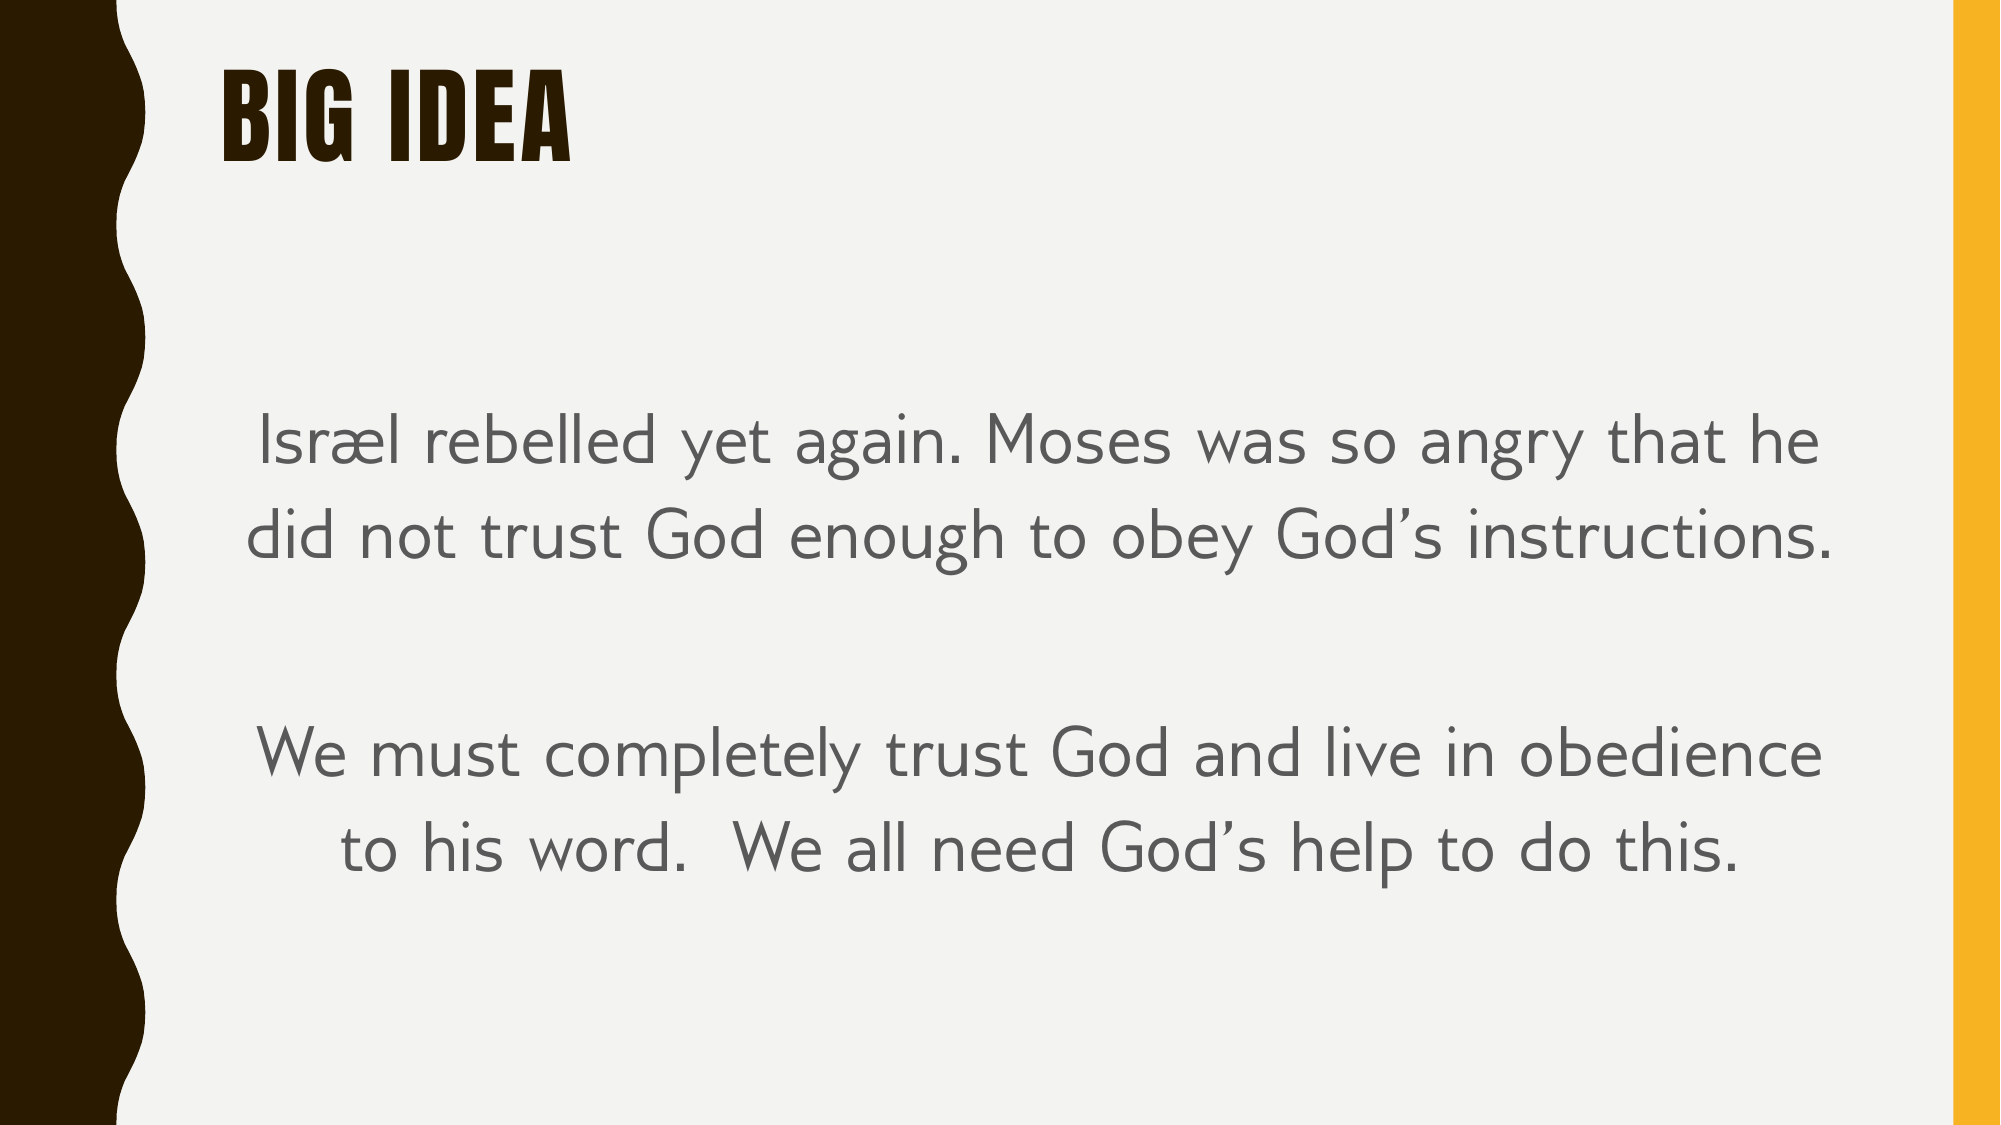

# Big IDEA
Israel rebelled yet again. Moses was so angry that he did not trust God enough to obey God’s instructions.

We must completely trust God and live in obedience to his word.  We all need God’s help to do this.